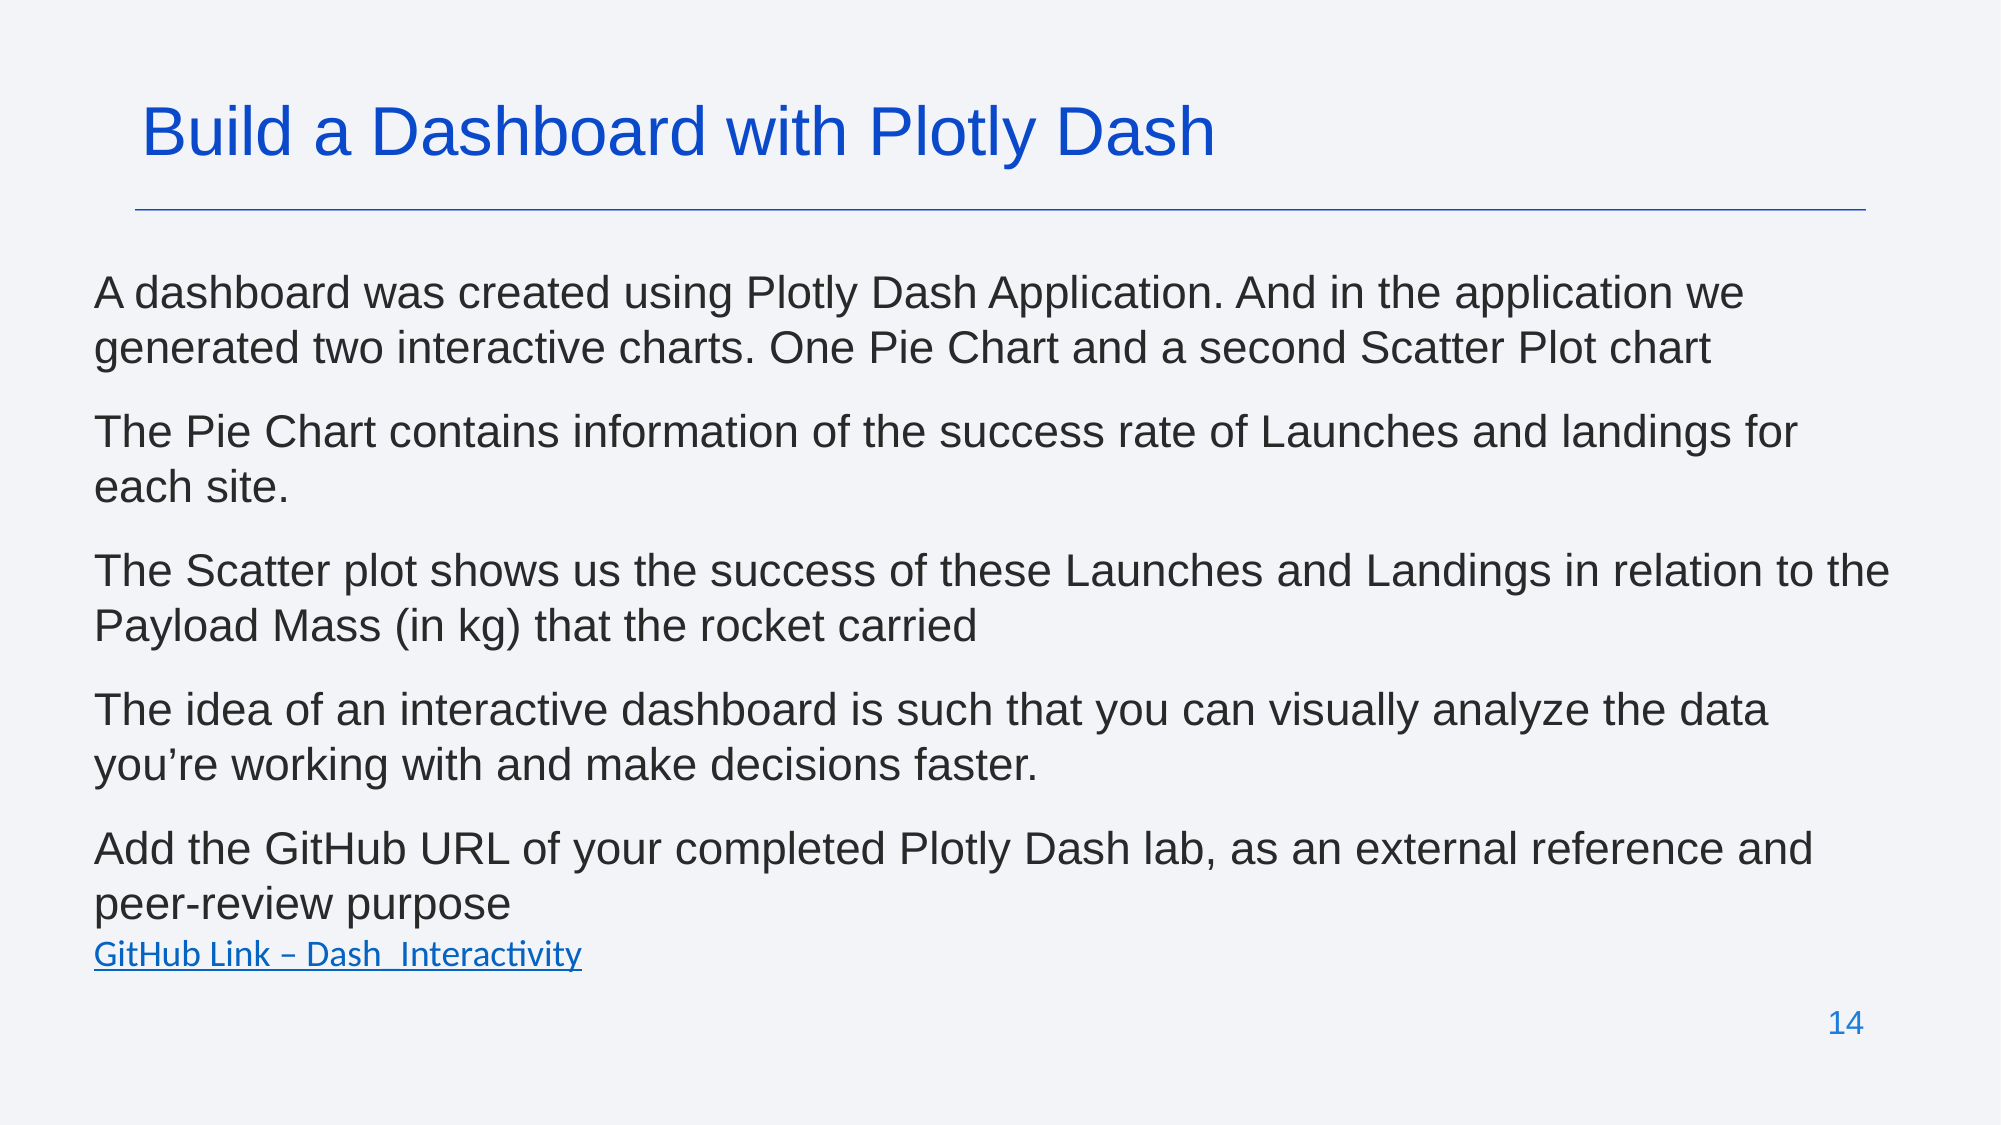

Build a Dashboard with Plotly Dash
A dashboard was created using Plotly Dash Application. And in the application we generated two interactive charts. One Pie Chart and a second Scatter Plot chart
The Pie Chart contains information of the success rate of Launches and landings for each site.
The Scatter plot shows us the success of these Launches and Landings in relation to the Payload Mass (in kg) that the rocket carried
The idea of an interactive dashboard is such that you can visually analyze the data you’re working with and make decisions faster.
Add the GitHub URL of your completed Plotly Dash lab, as an external reference and peer-review purpose
GitHub Link – Dash_Interactivity
14